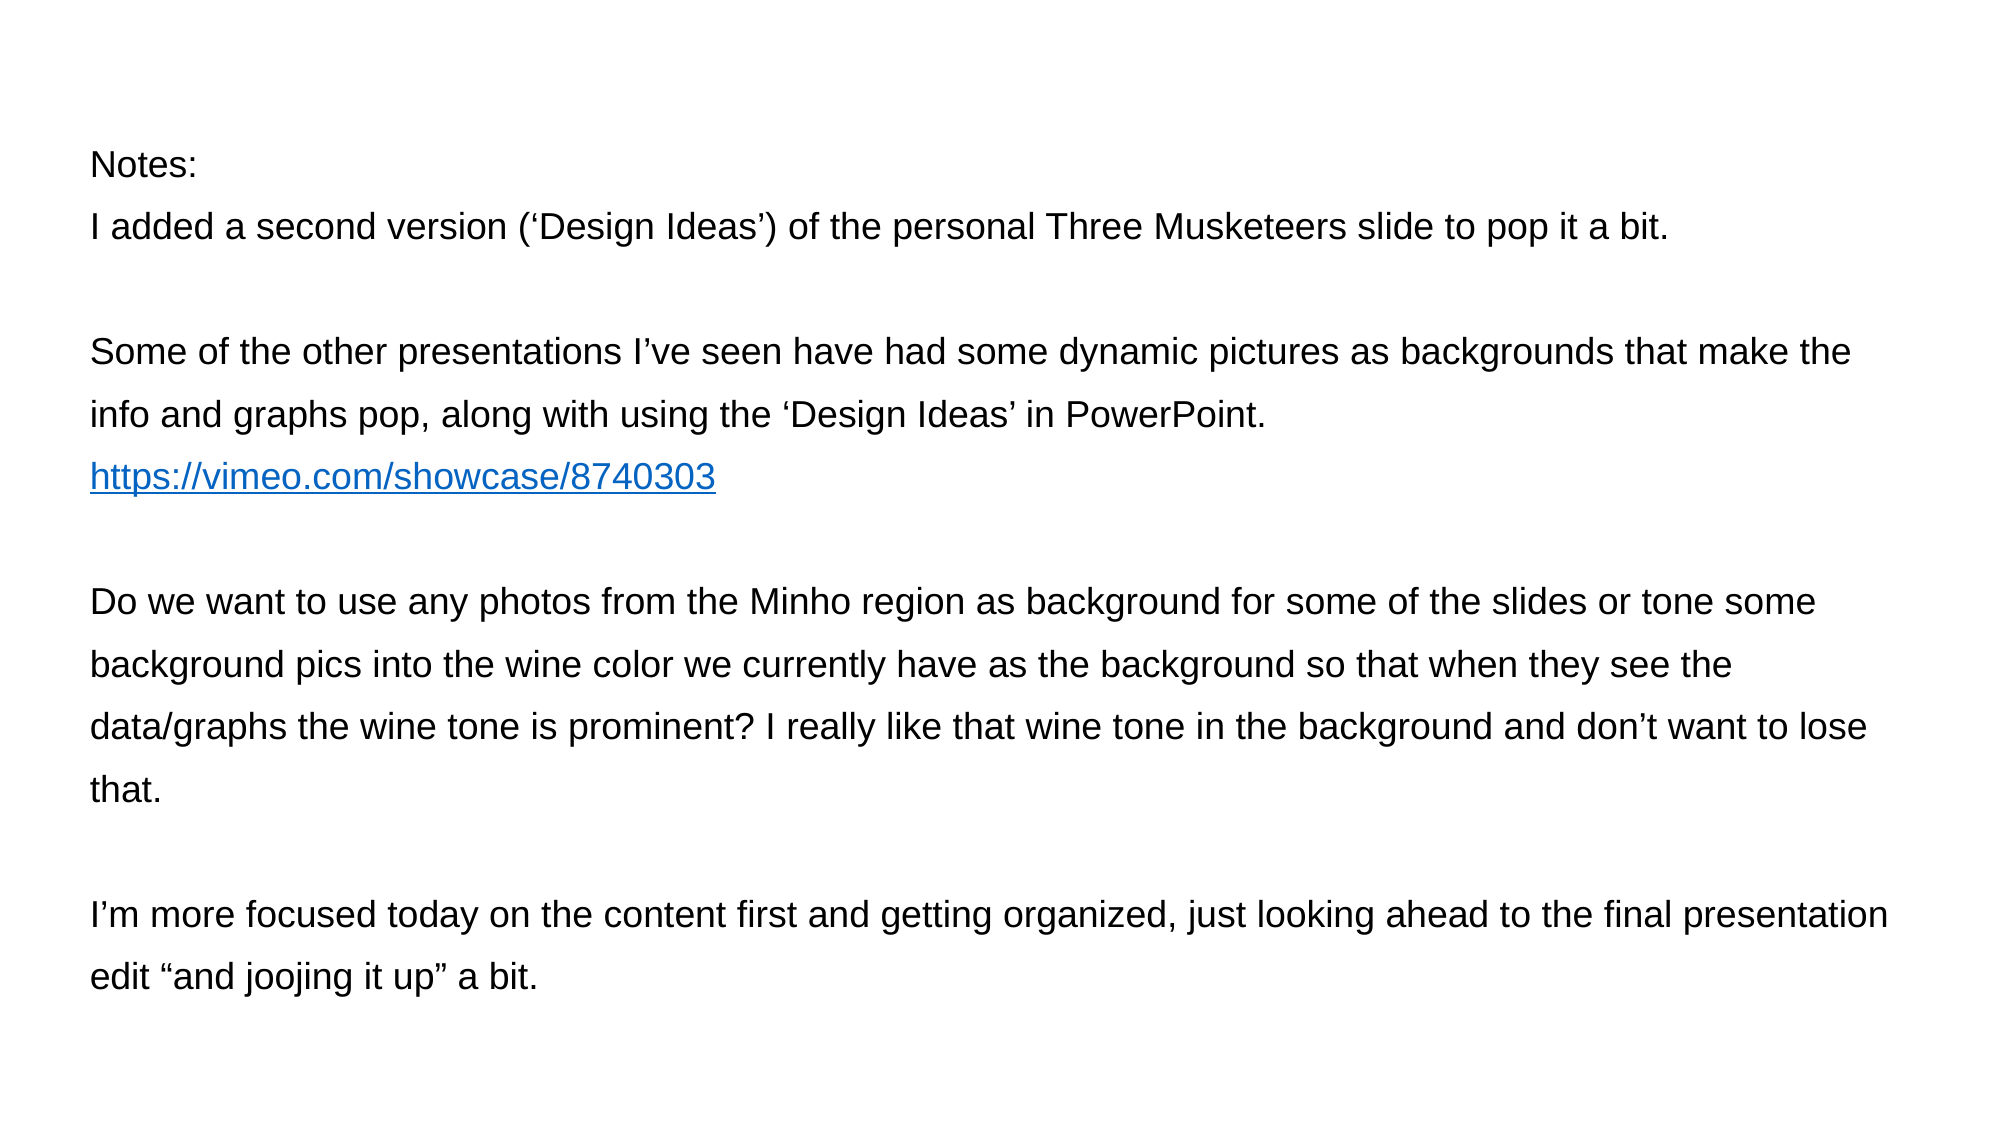

Notes:
I added a second version (‘Design Ideas’) of the personal Three Musketeers slide to pop it a bit.
Some of the other presentations I’ve seen have had some dynamic pictures as backgrounds that make the info and graphs pop, along with using the ‘Design Ideas’ in PowerPoint.
https://vimeo.com/showcase/8740303

Do we want to use any photos from the Minho region as background for some of the slides or tone some background pics into the wine color we currently have as the background so that when they see the data/graphs the wine tone is prominent? I really like that wine tone in the background and don’t want to lose that.

I’m more focused today on the content first and getting organized, just looking ahead to the final presentation edit “and joojing it up” a bit.